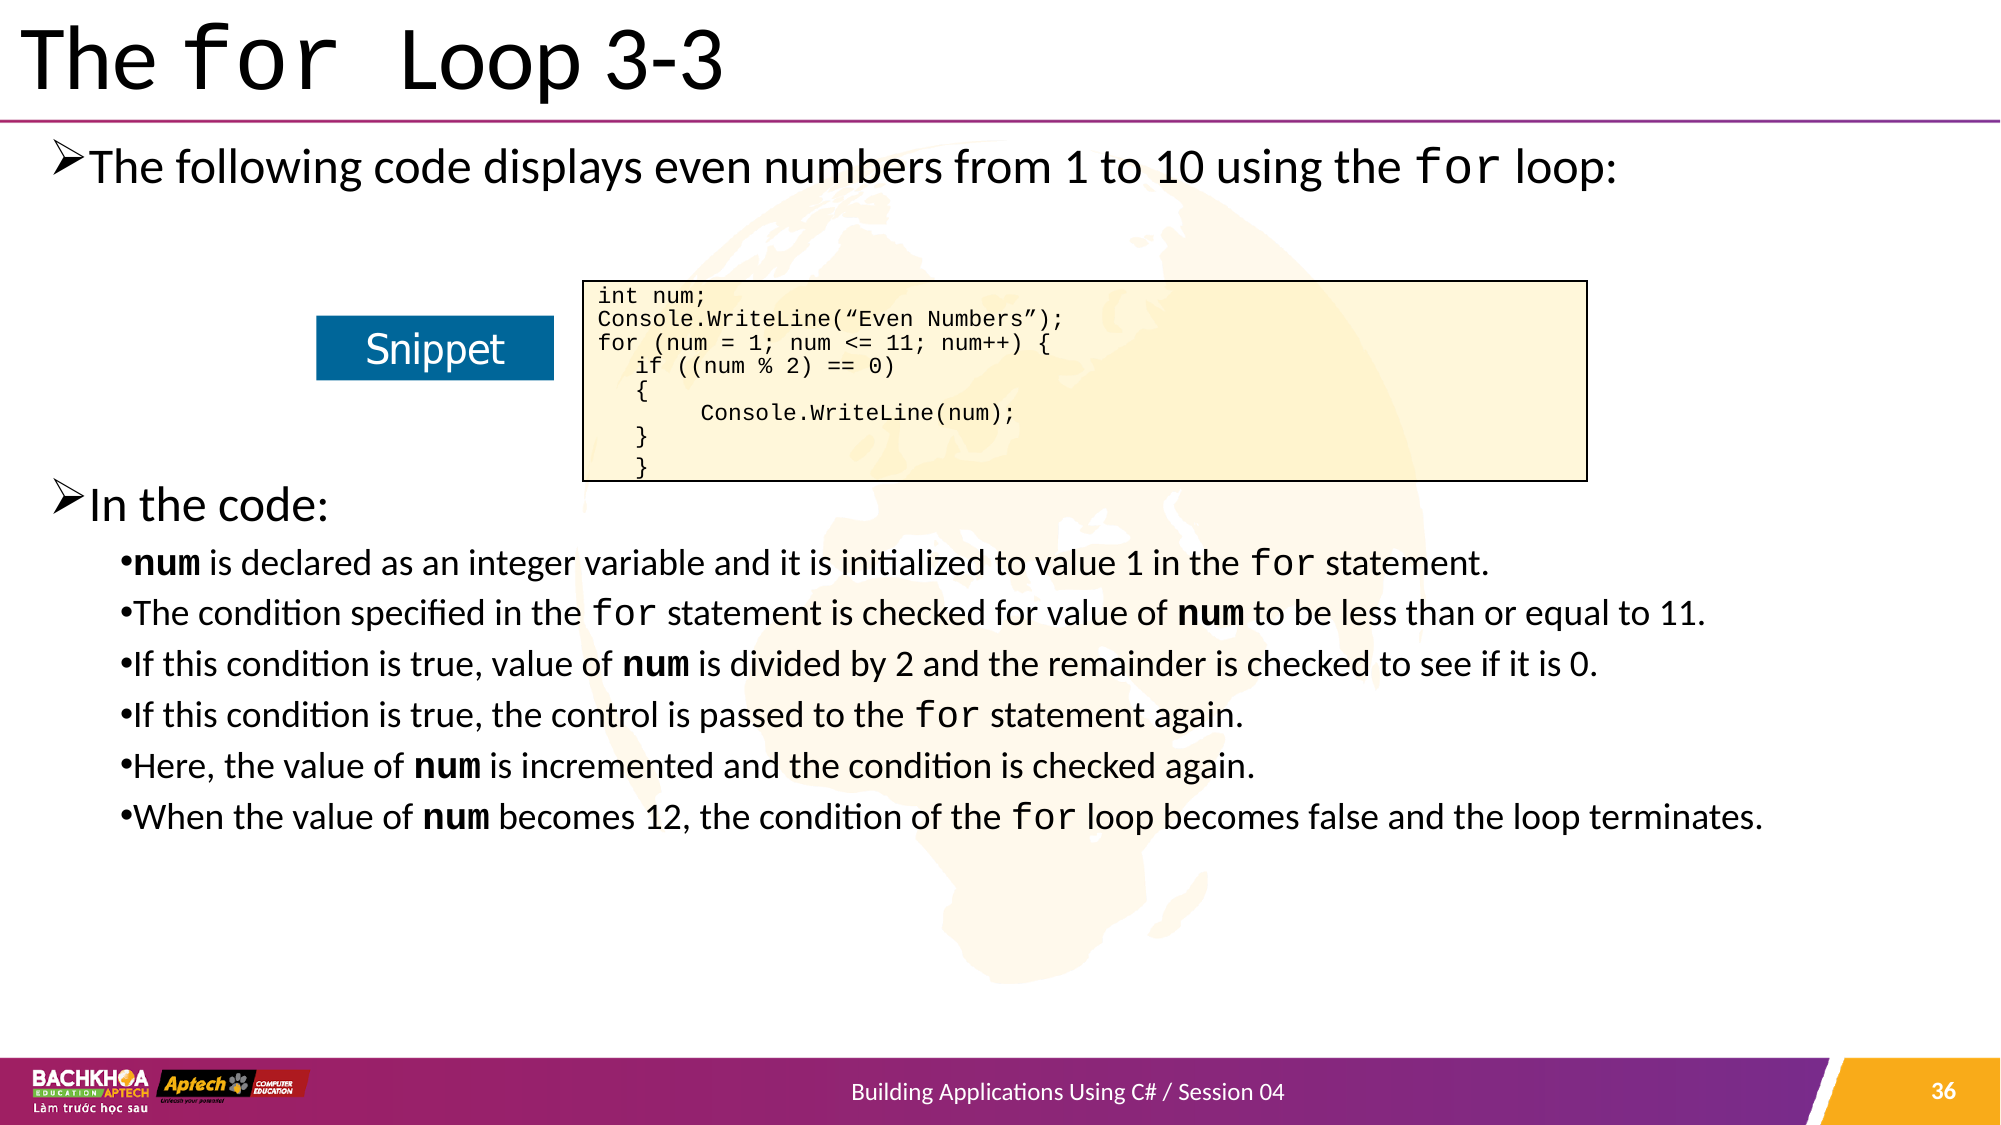

# The for Loop 3-3
The following code displays even numbers from 1 to 10 using the for loop:

In the code:
num is declared as an integer variable and it is initialized to value 1 in the for statement.
The condition specified in the for statement is checked for value of num to be less than or equal to 11.
If this condition is true, value of num is divided by 2 and the remainder is checked to see if it is 0.
If this condition is true, the control is passed to the for statement again.
Here, the value of num is incremented and the condition is checked again.
When the value of num becomes 12, the condition of the for loop becomes false and the loop terminates.

int num;
Console.WriteLine(“Even Numbers”);
for (num = 1; num <= 11; num++) {
if ((num % 2) == 0)
{
Console.WriteLine(num);
}
}
Snippet
36
Building Applications Using C# / Session 04